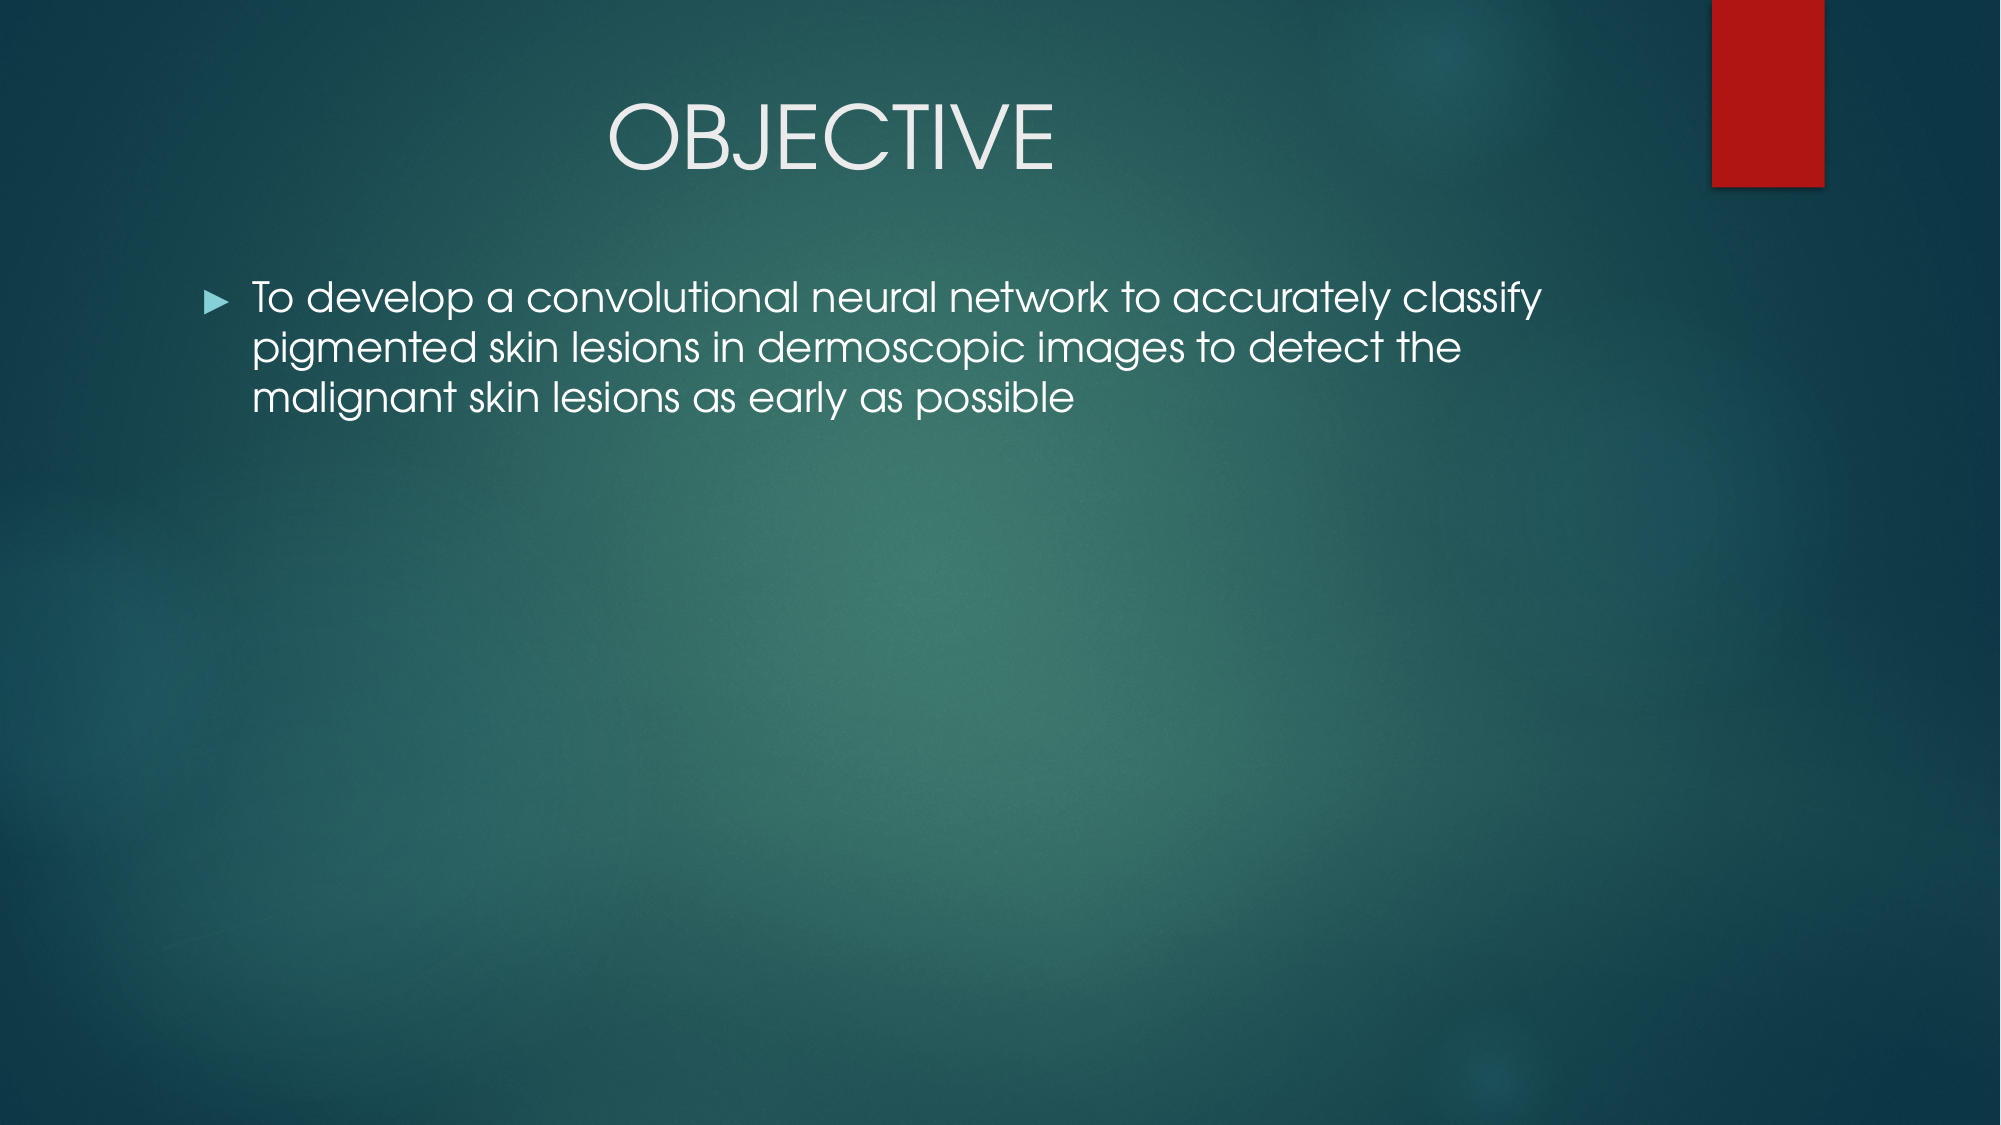

# OBJECTIVE
To develop a convolutional neural network to accurately classify pigmented skin lesions in dermoscopic images to detect the malignant skin lesions as early as possible